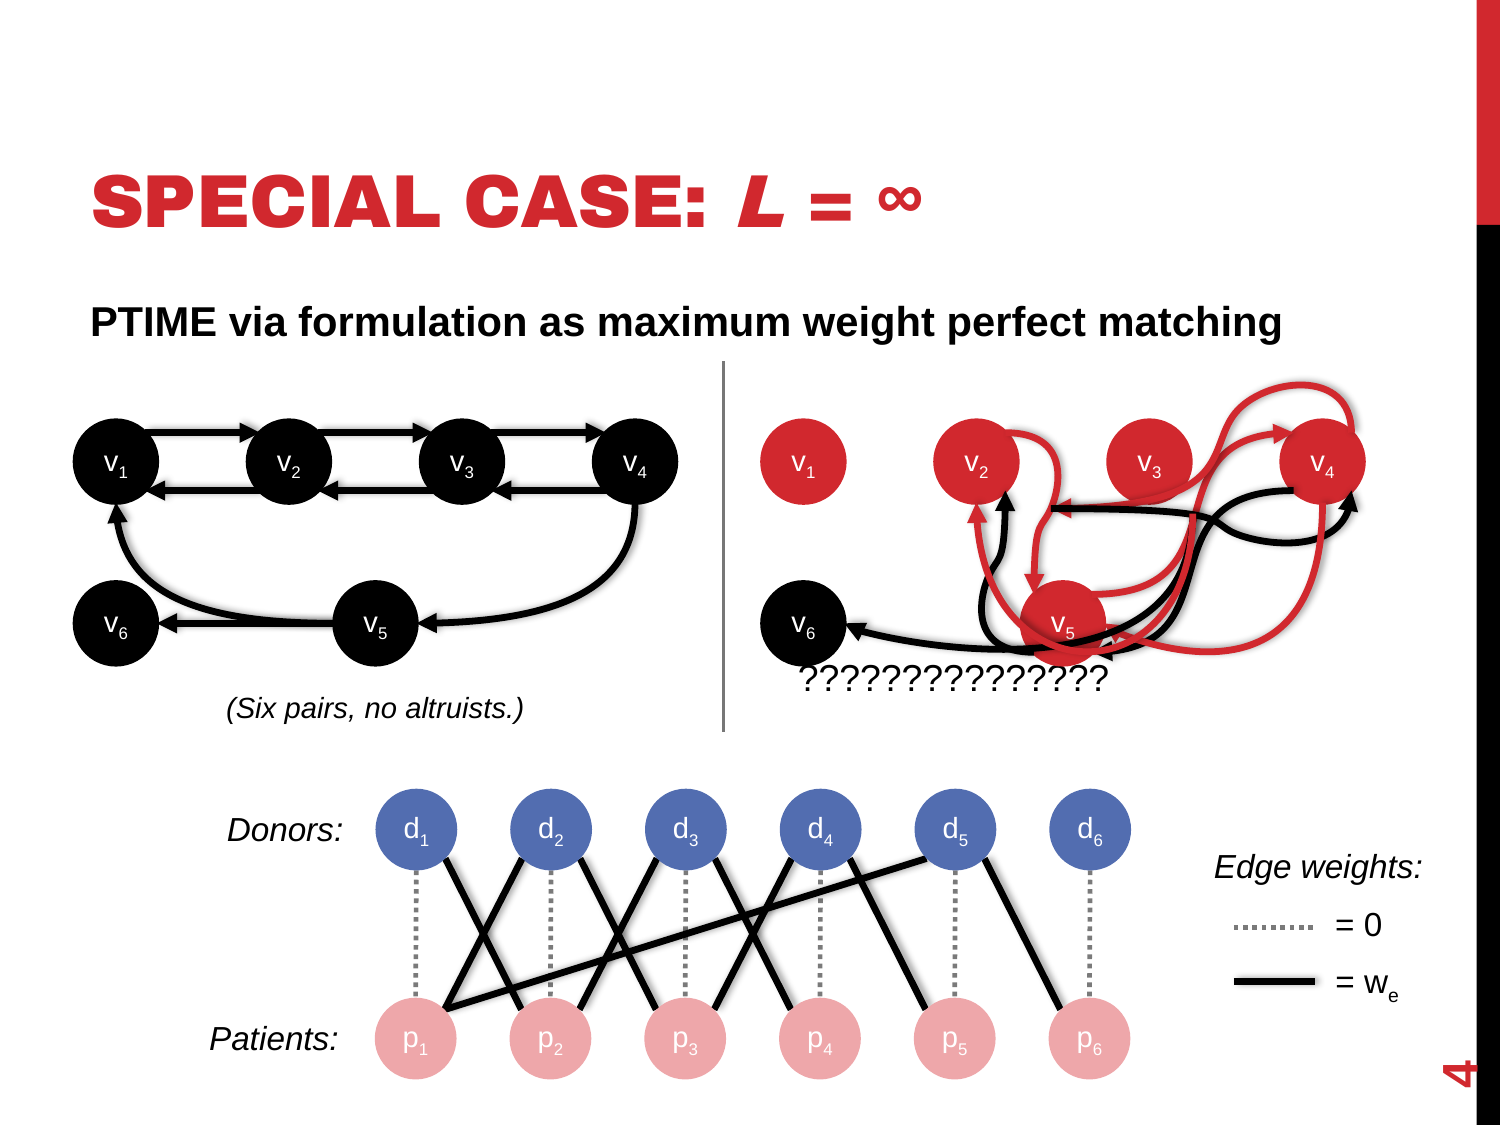

# Special case: L = ∞
PTIME via formulation as maximum weight perfect matching
v1
v2
v3
v4
v6
v5
(Six pairs, no altruists.)
v1
v2
v3
v4
v6
v5
???????????????
d1
d2
d3
d4
d5
d6
Donors:
Edge weights:
= 0
= we
4
p1
p2
p3
p4
p5
p6
Patients: